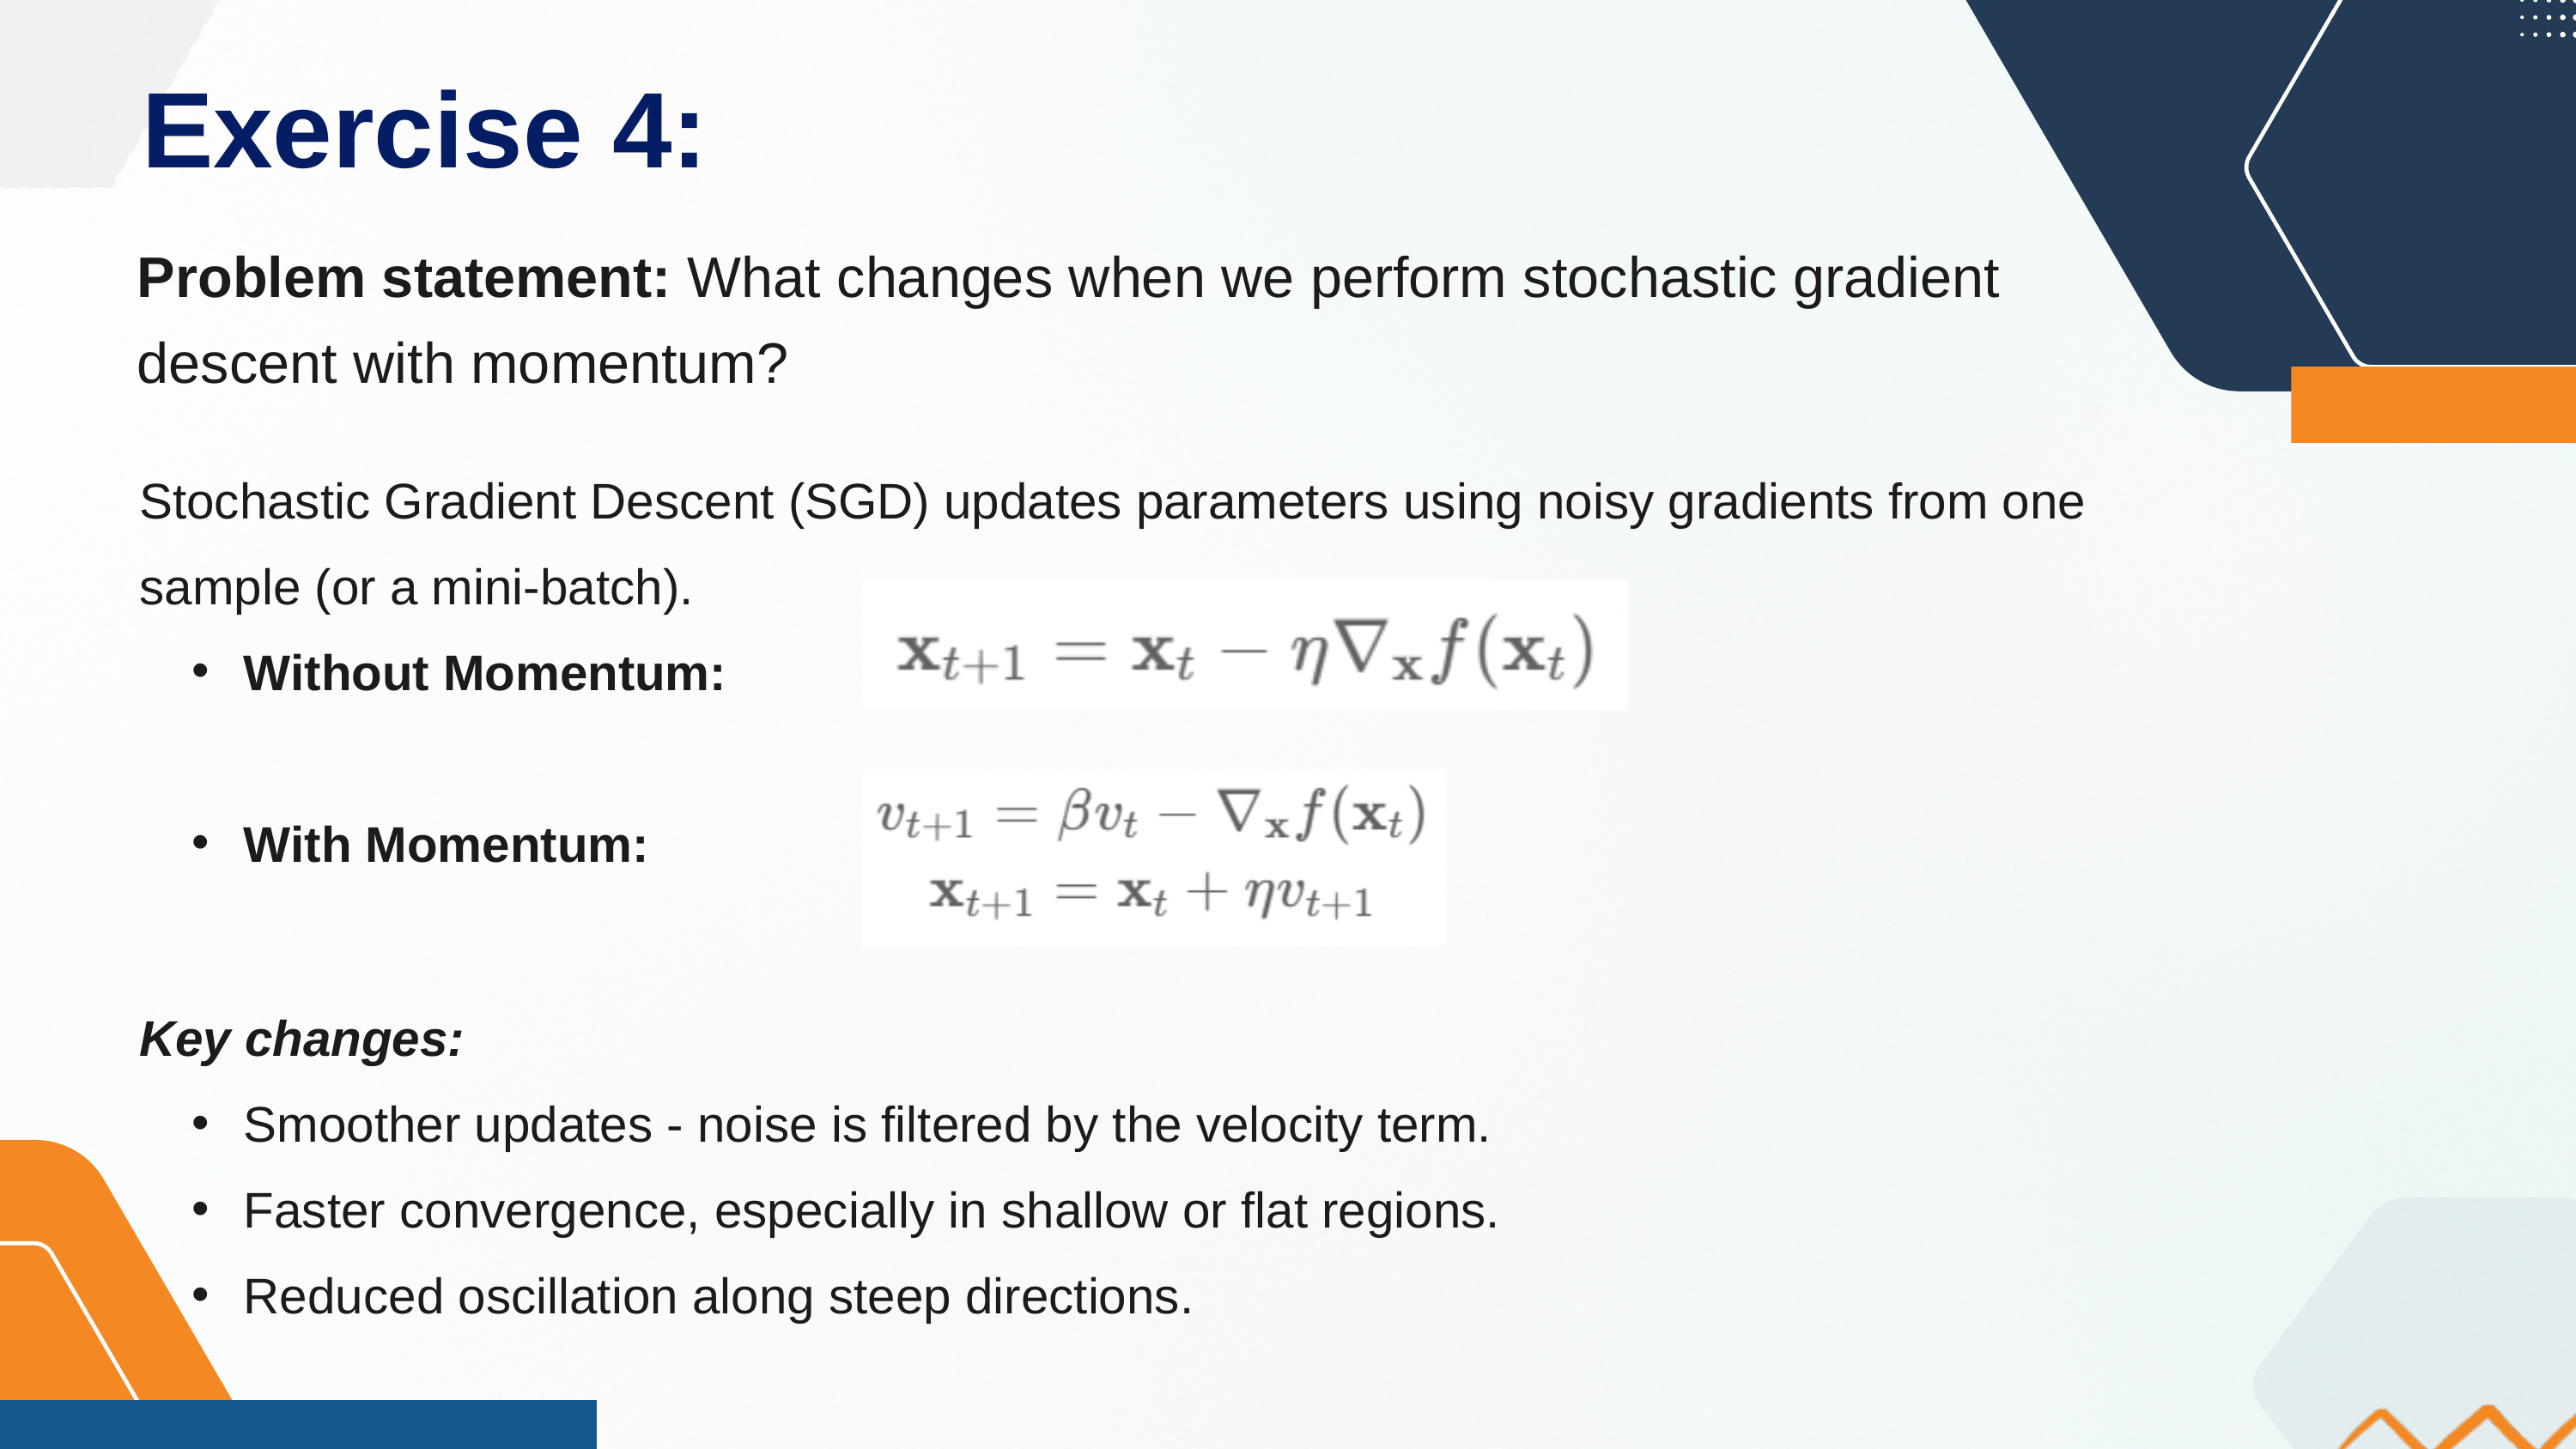

Exercise 4:
Problem statement: What changes when we perform stochastic gradient descent with momentum?

Stochastic Gradient Descent (SGD) updates parameters using noisy gradients from one sample (or a mini-batch).
Without Momentum:

With Momentum:

Key changes:
Smoother updates - noise is filtered by the velocity term.
Faster convergence, especially in shallow or flat regions.
Reduced oscillation along steep directions.